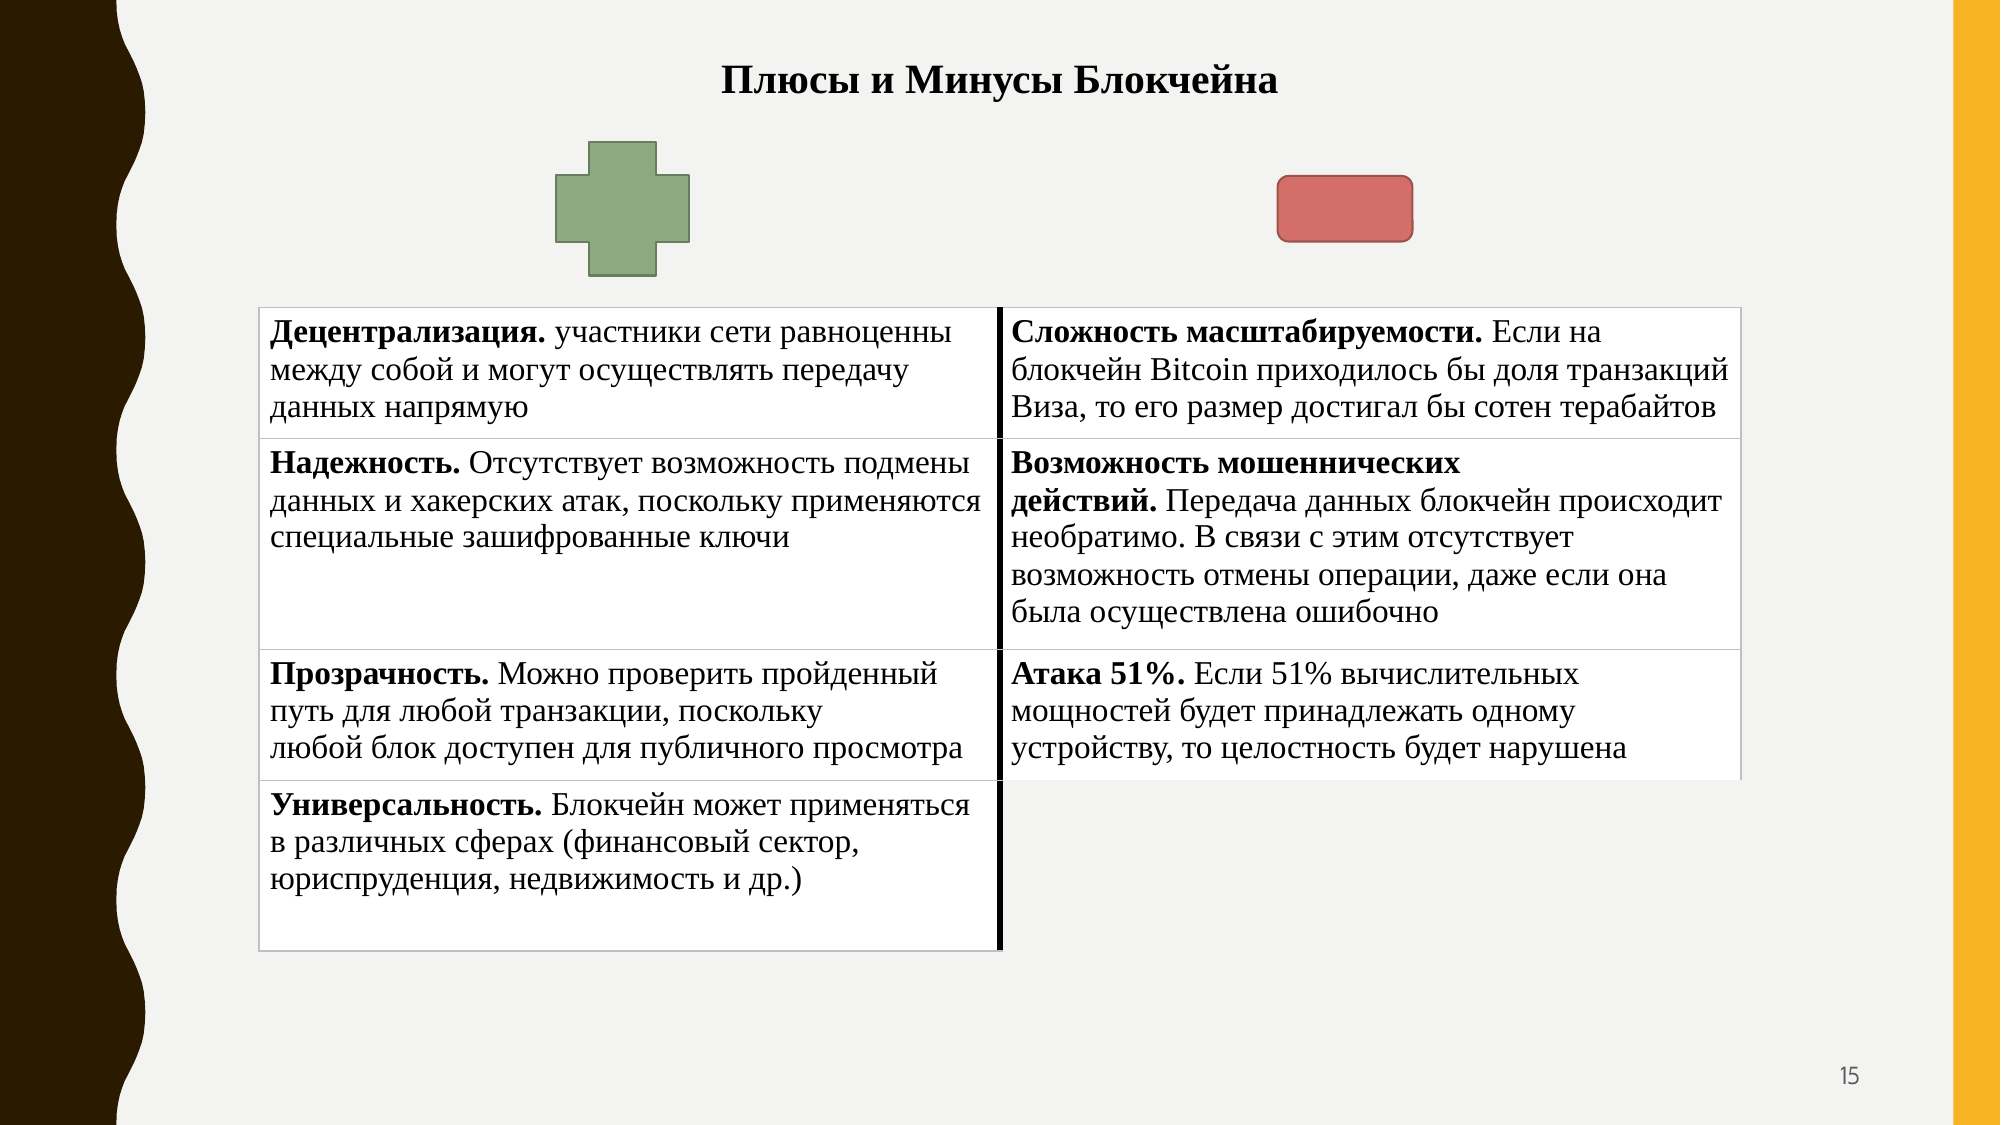

Плюсы и Минусы Блокчейна

| Децентрализация. участники сети равноценны между собой и могут осуществлять передачу данных напрямую | Сложность масштабируемости. Если на блокчейн Bitcoin приходилось бы доля транзакций Виза, то его размер достигал бы сотен терабайтов |
| --- | --- |
| Надежность. Отсутствует возможность подмены данных и хакерских атак, поскольку применяются специальные зашифрованные ключи | Возможность мошеннических действий. Передача данных блокчейн происходит необратимо. В связи с этим отсутствует возможность отмены операции, даже если она была осуществлена ошибочно |
| Прозрачность. Можно проверить пройденный путь для любой транзакции, поскольку любой блок доступен для публичного просмотра | Атака 51%. Если 51% вычислительных мощностей будет принадлежать одному устройству, то целостность будет нарушена |
| Универсальность. Блокчейн может применяться в различных сферах (финансовый сектор, юриспруденция, недвижимость и др.) |  |
15